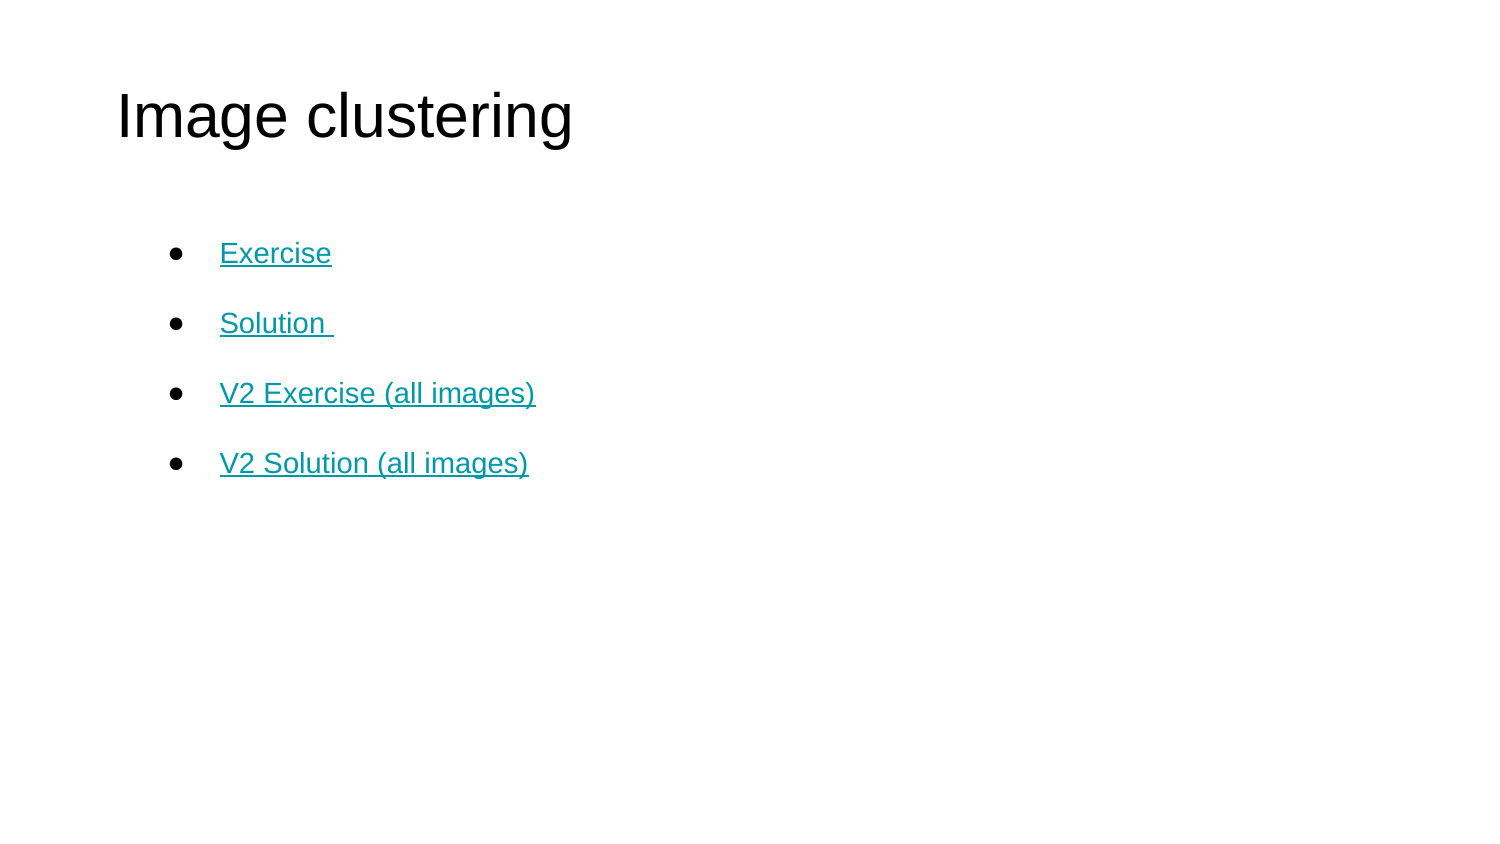

Image clustering
Exercise

Solution

V2 Exercise (all images)

V2 Solution (all images)